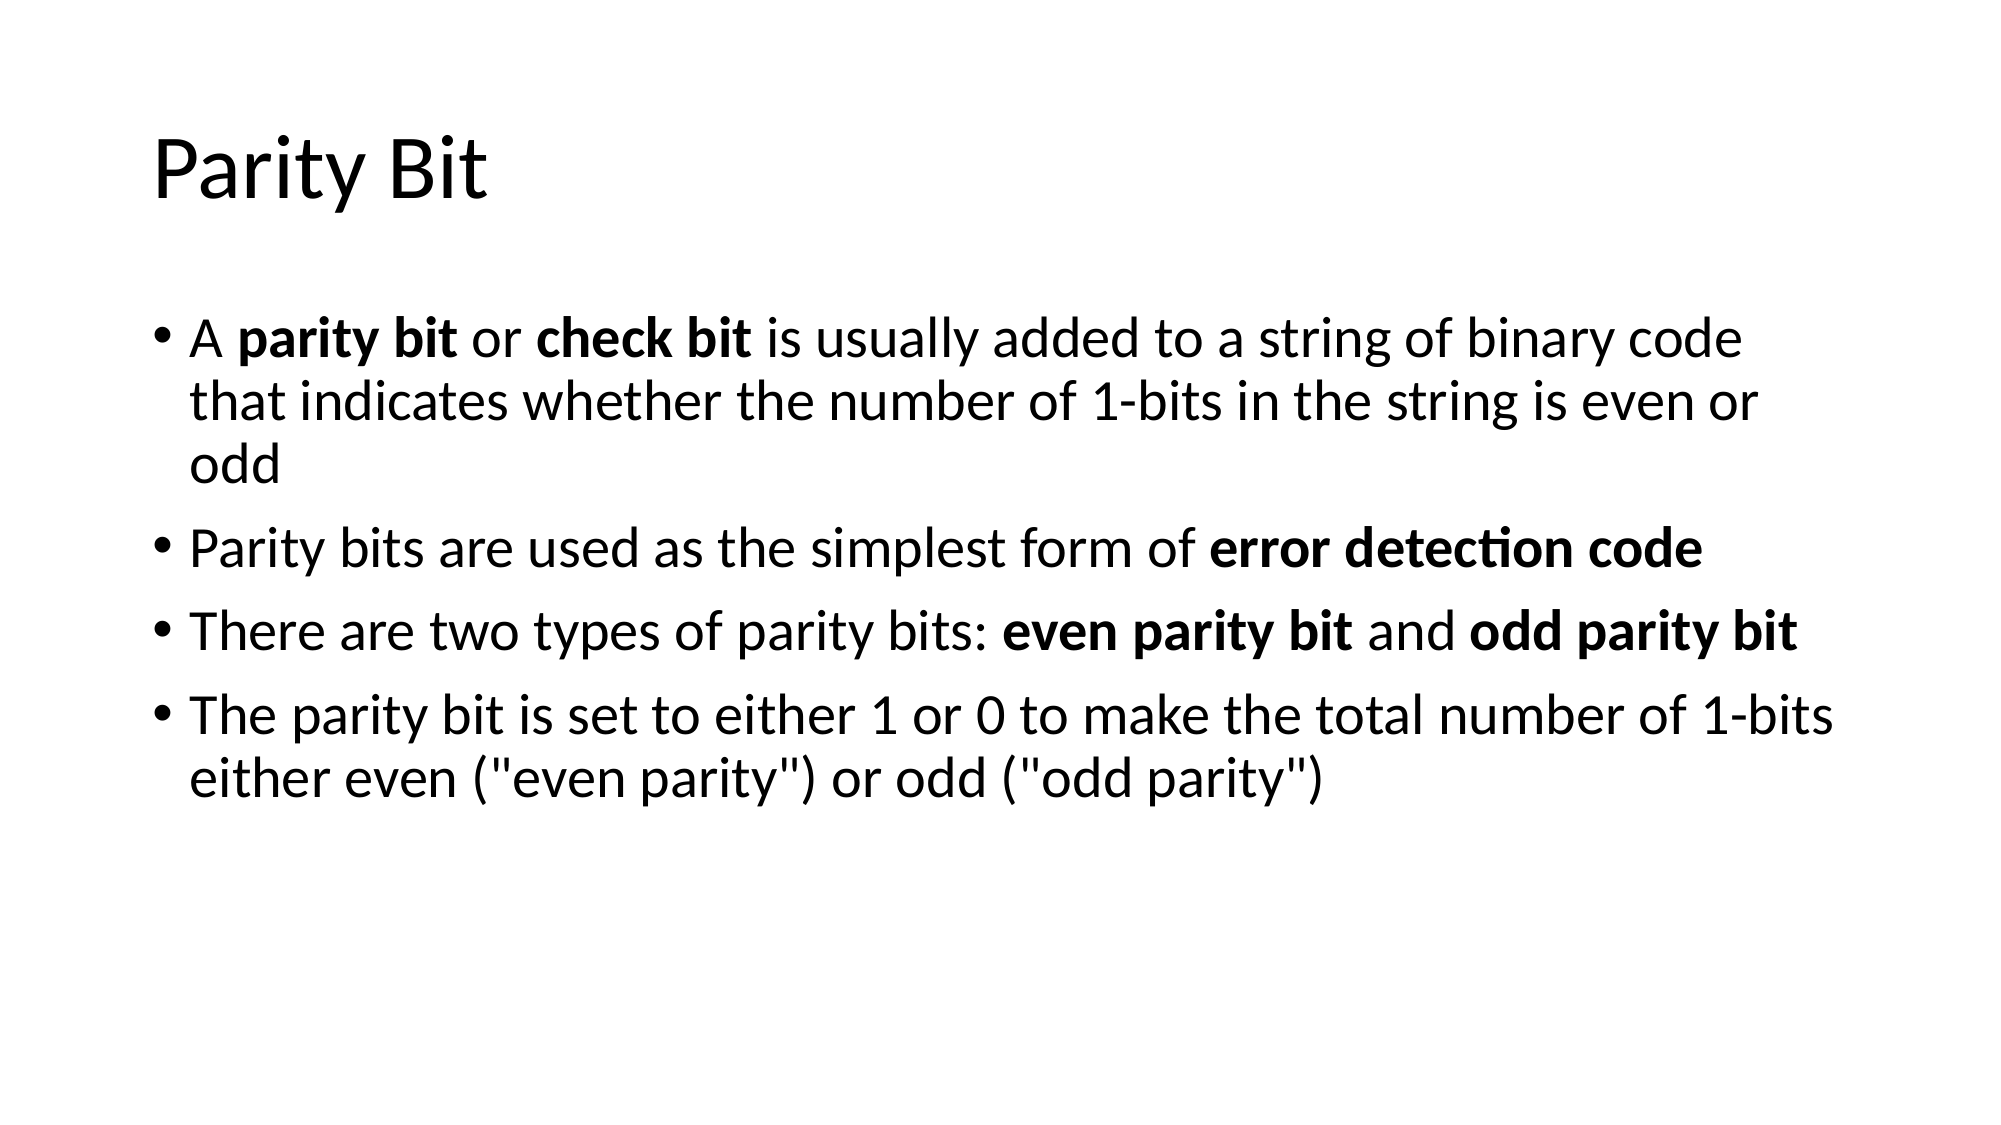

# Parity Bit
A parity bit or check bit is usually added to a string of binary code that indicates whether the number of 1-bits in the string is even or odd
Parity bits are used as the simplest form of error detection code
There are two types of parity bits: even parity bit and odd parity bit
The parity bit is set to either 1 or 0 to make the total number of 1-bits either even ("even parity") or odd ("odd parity")